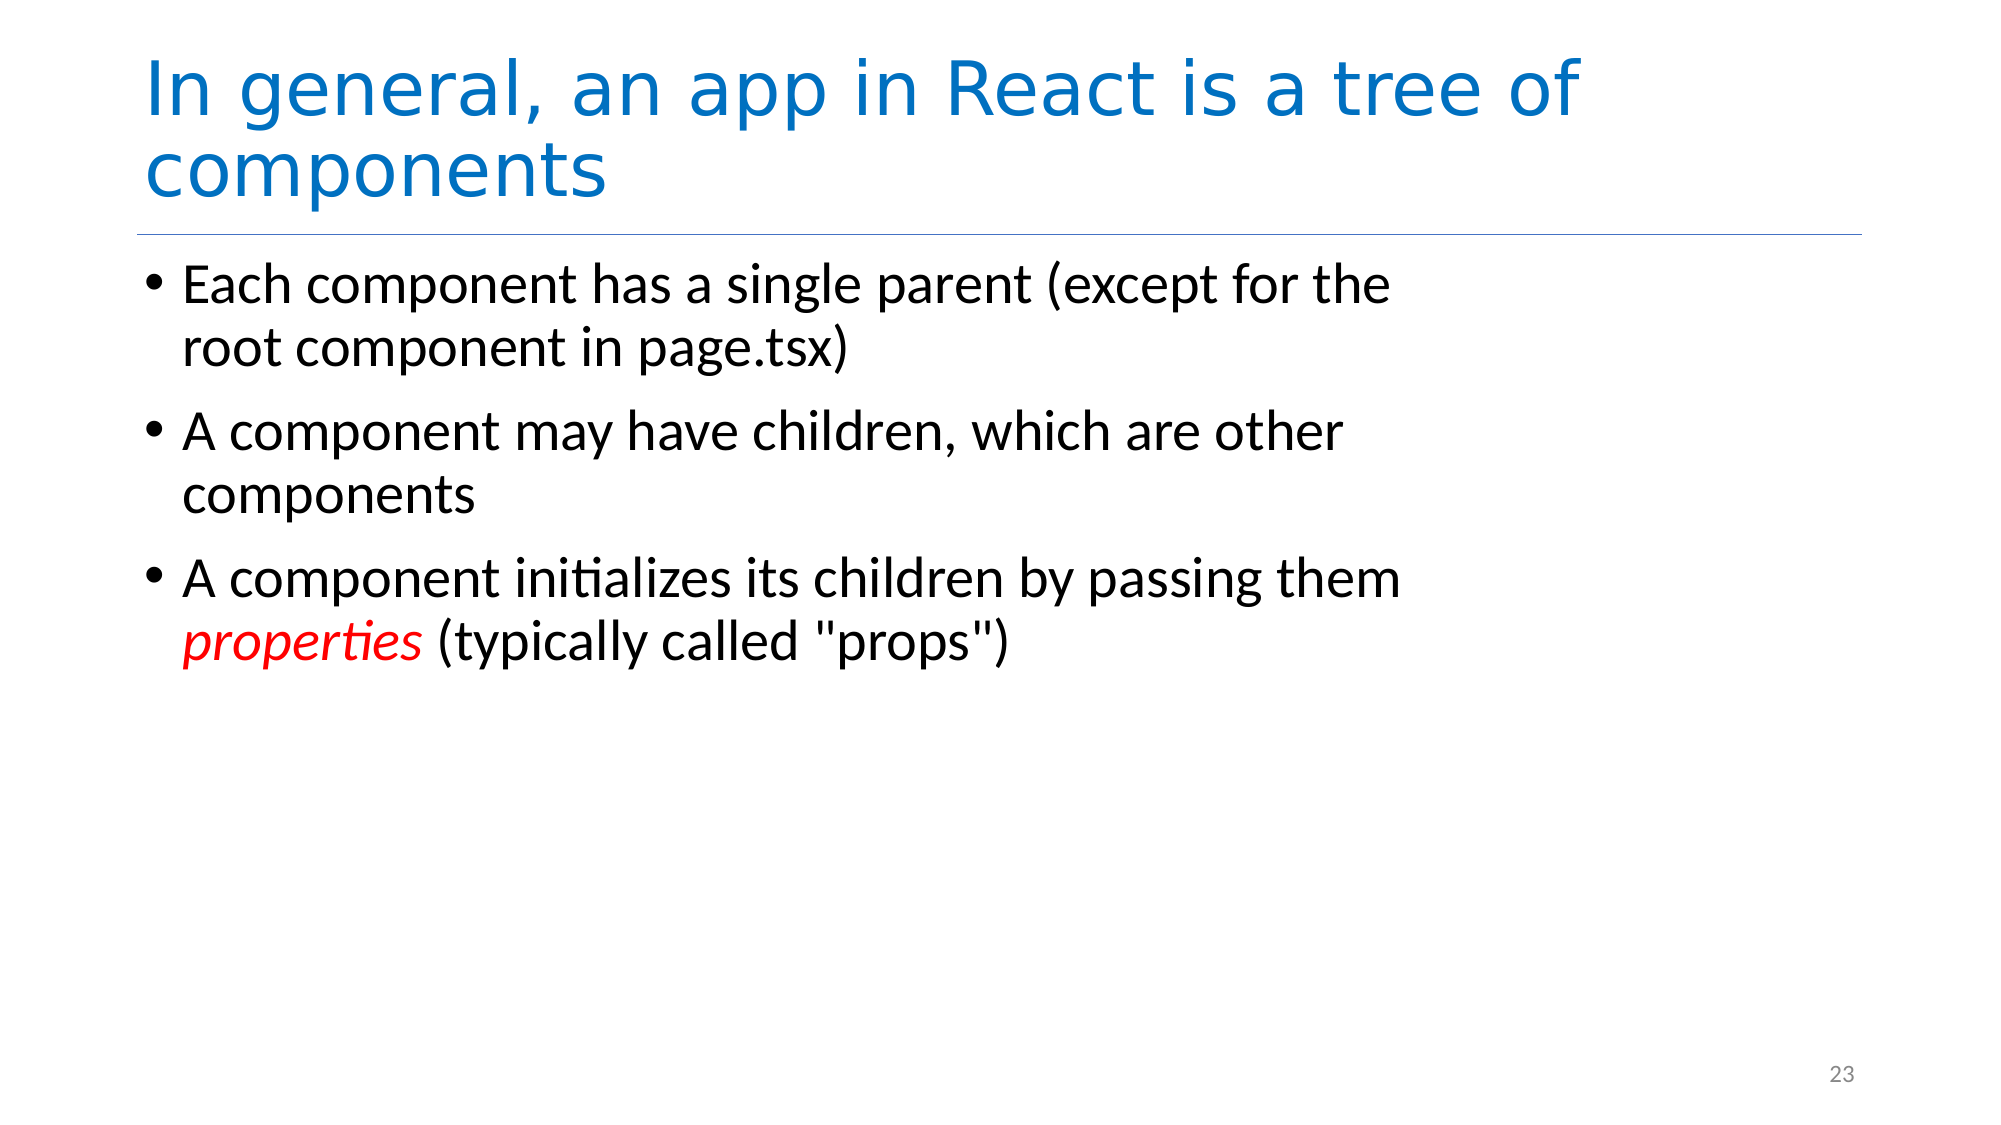

# In general, an app in React is a tree of components
Each component has a single parent (except for the root component in page.tsx)
A component may have children, which are other components
A component initializes its children by passing them properties (typically called "props")

23